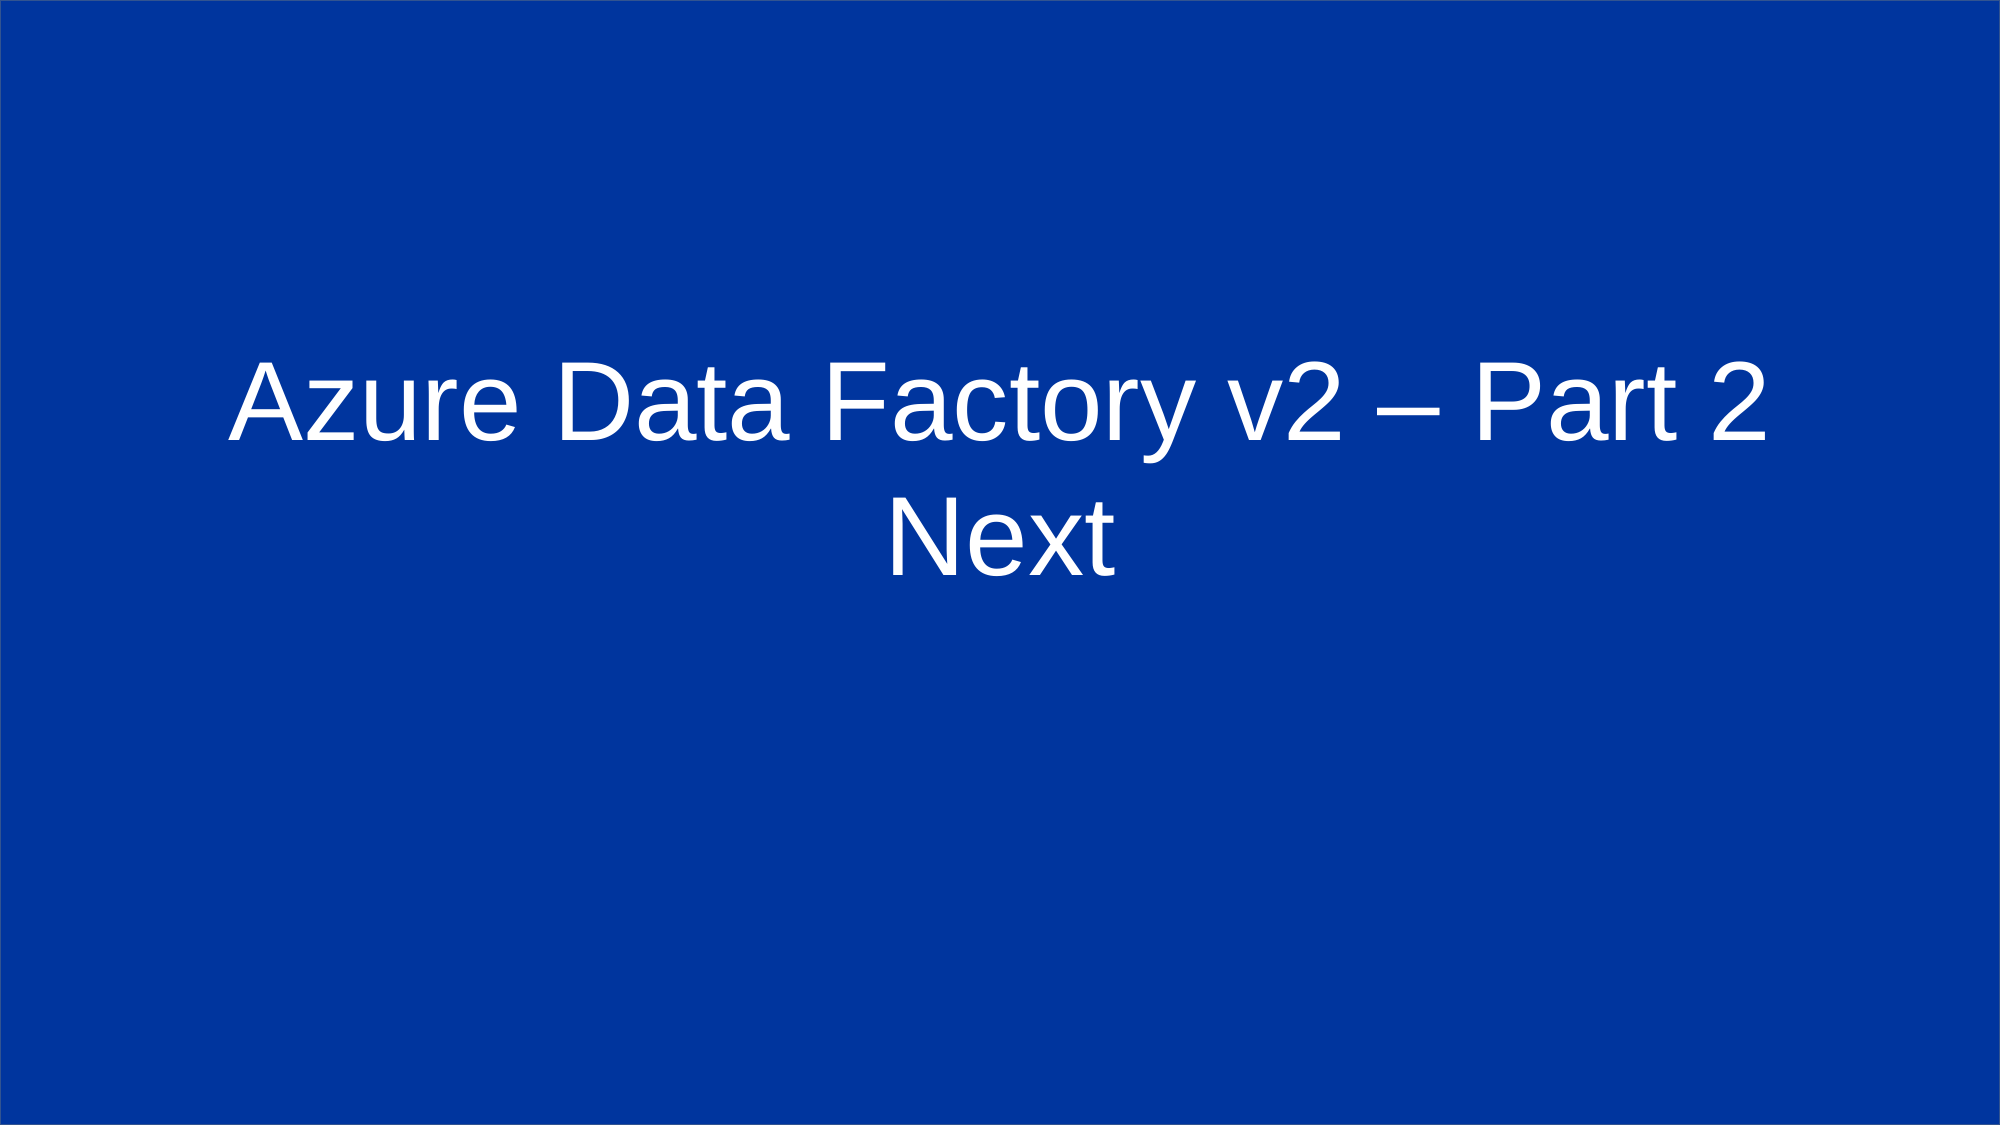

Azure Data Factory v2 – Part 2
Next